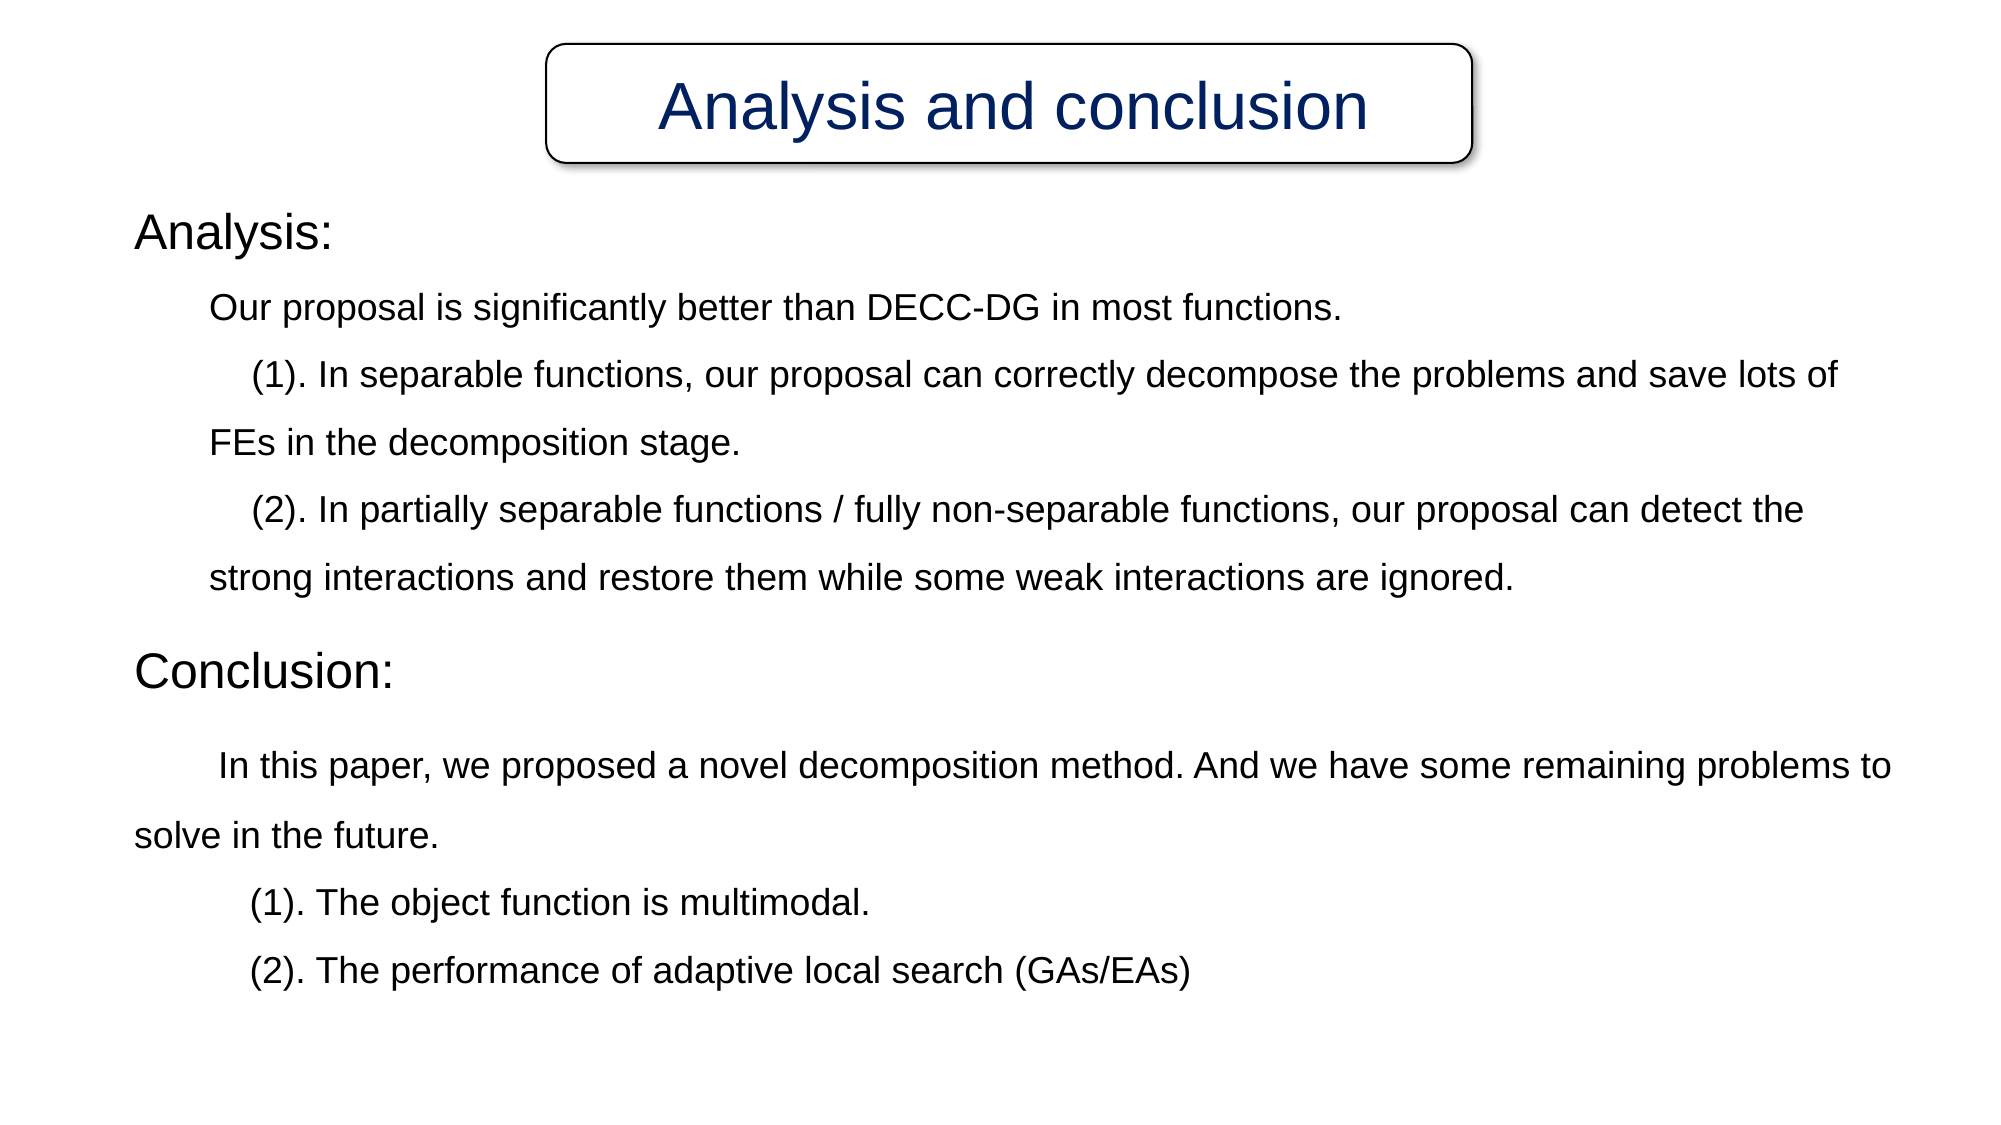

Analysis and conclusion
Analysis:
Our proposal is significantly better than DECC-DG in most functions.
    (1). In separable functions, our proposal can correctly decompose the problems and save lots of FEs in the decomposition stage.
    (2). In partially separable functions / fully non-separable functions, our proposal can detect the strong interactions and restore them while some weak interactions are ignored.
Conclusion:
      In this paper, we proposed a novel decomposition method. And we have some remaining problems to solve in the future.
           (1). The object function is multimodal.
           (2). The performance of adaptive local search (GAs/EAs)